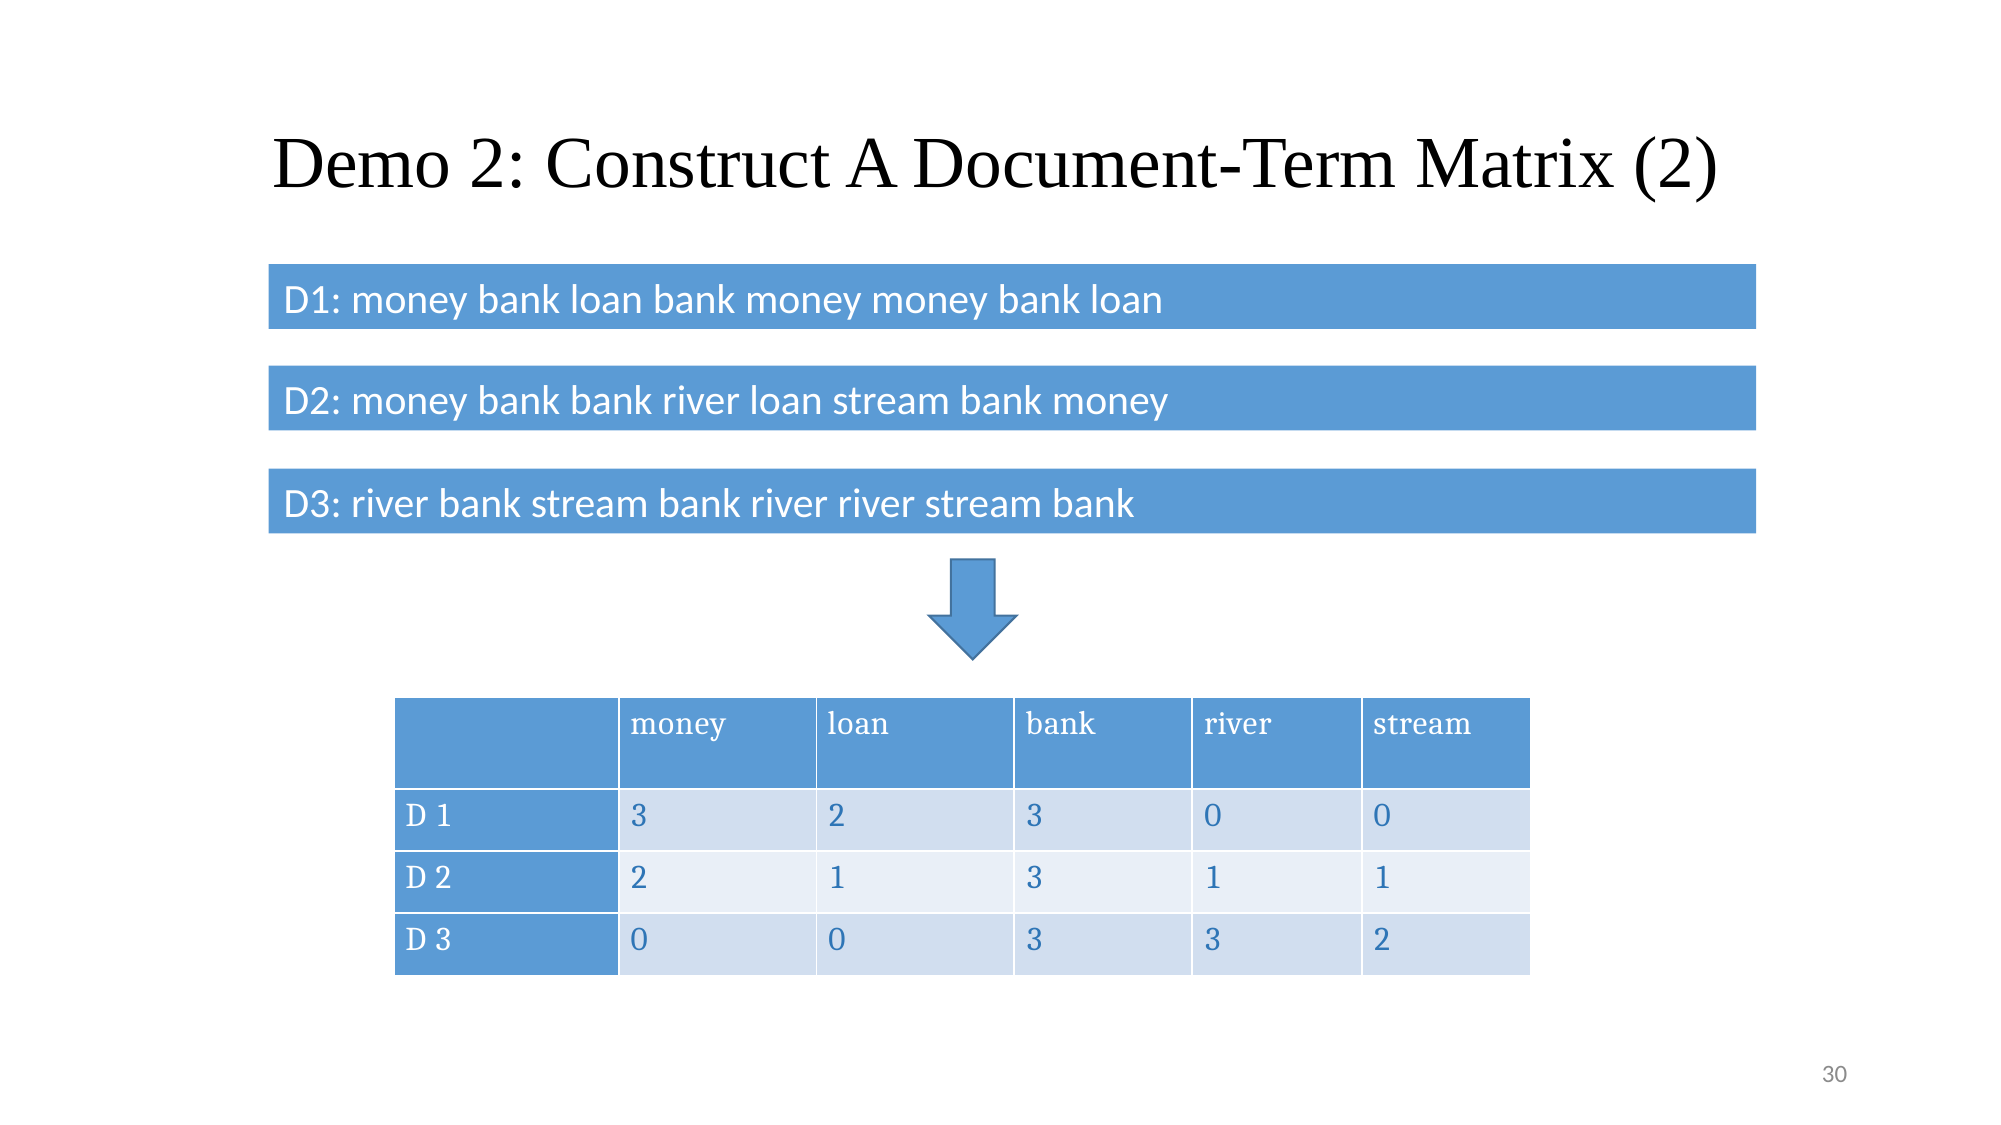

# Demo 2: Construct A Document-Term Matrix (2)
D1: money bank loan bank money money bank loan
D2: money bank bank river loan stream bank money
D3: river bank stream bank river river stream bank

|  | money | loan | bank | river | stream |
| --- | --- | --- | --- | --- | --- |
| D 1 |  |  |  |  |  |
| D 2 |  |  |  |  |  |
| D 3 |  |  |  |  |  |
|  | money | loan | bank | river | stream |
| --- | --- | --- | --- | --- | --- |
| D 1 | 3 | 2 | 3 | 0 | 0 |
| D 2 | 2 | 1 | 3 | 1 | 1 |
| D 3 | 0 | 0 | 3 | 3 | 2 |
30